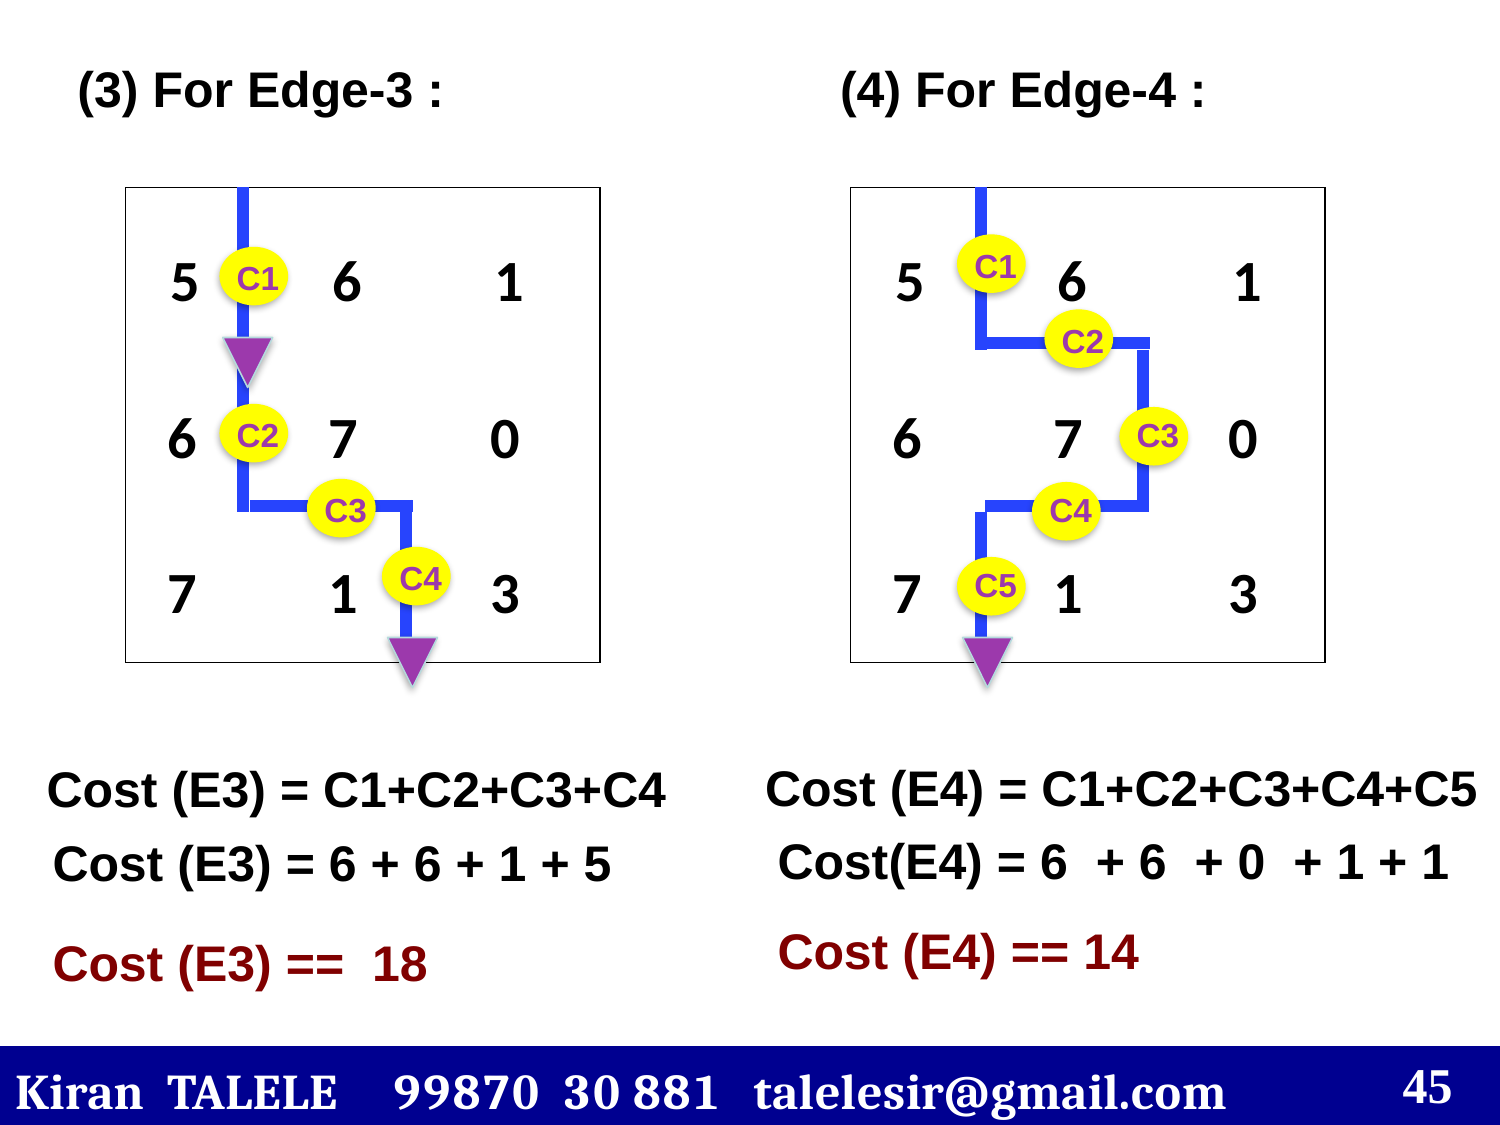

(3) For Edge-3 :
(4) For Edge-4 :
  5          6          1
  6          7          0
  7          1          3

 C1

 C2

 C3

 C4

  5          6           1
  6          7           0
  7          1           3

 C1

 C2

 C3

 C4

 C5

C1
Cost (E4) = C1+C2+C3+C4+C5
Cost (E3) = C1+C2+C3+C4

Cost(E4) = 6  + 6  + 0  + 1 + 1
Cost (E3) = 6 + 6 + 1 + 5
Cost (E4) == 14
Cost (E3) ==  18
Kiran  TALELE     99870  30 881   talelesir@gmail.com
45